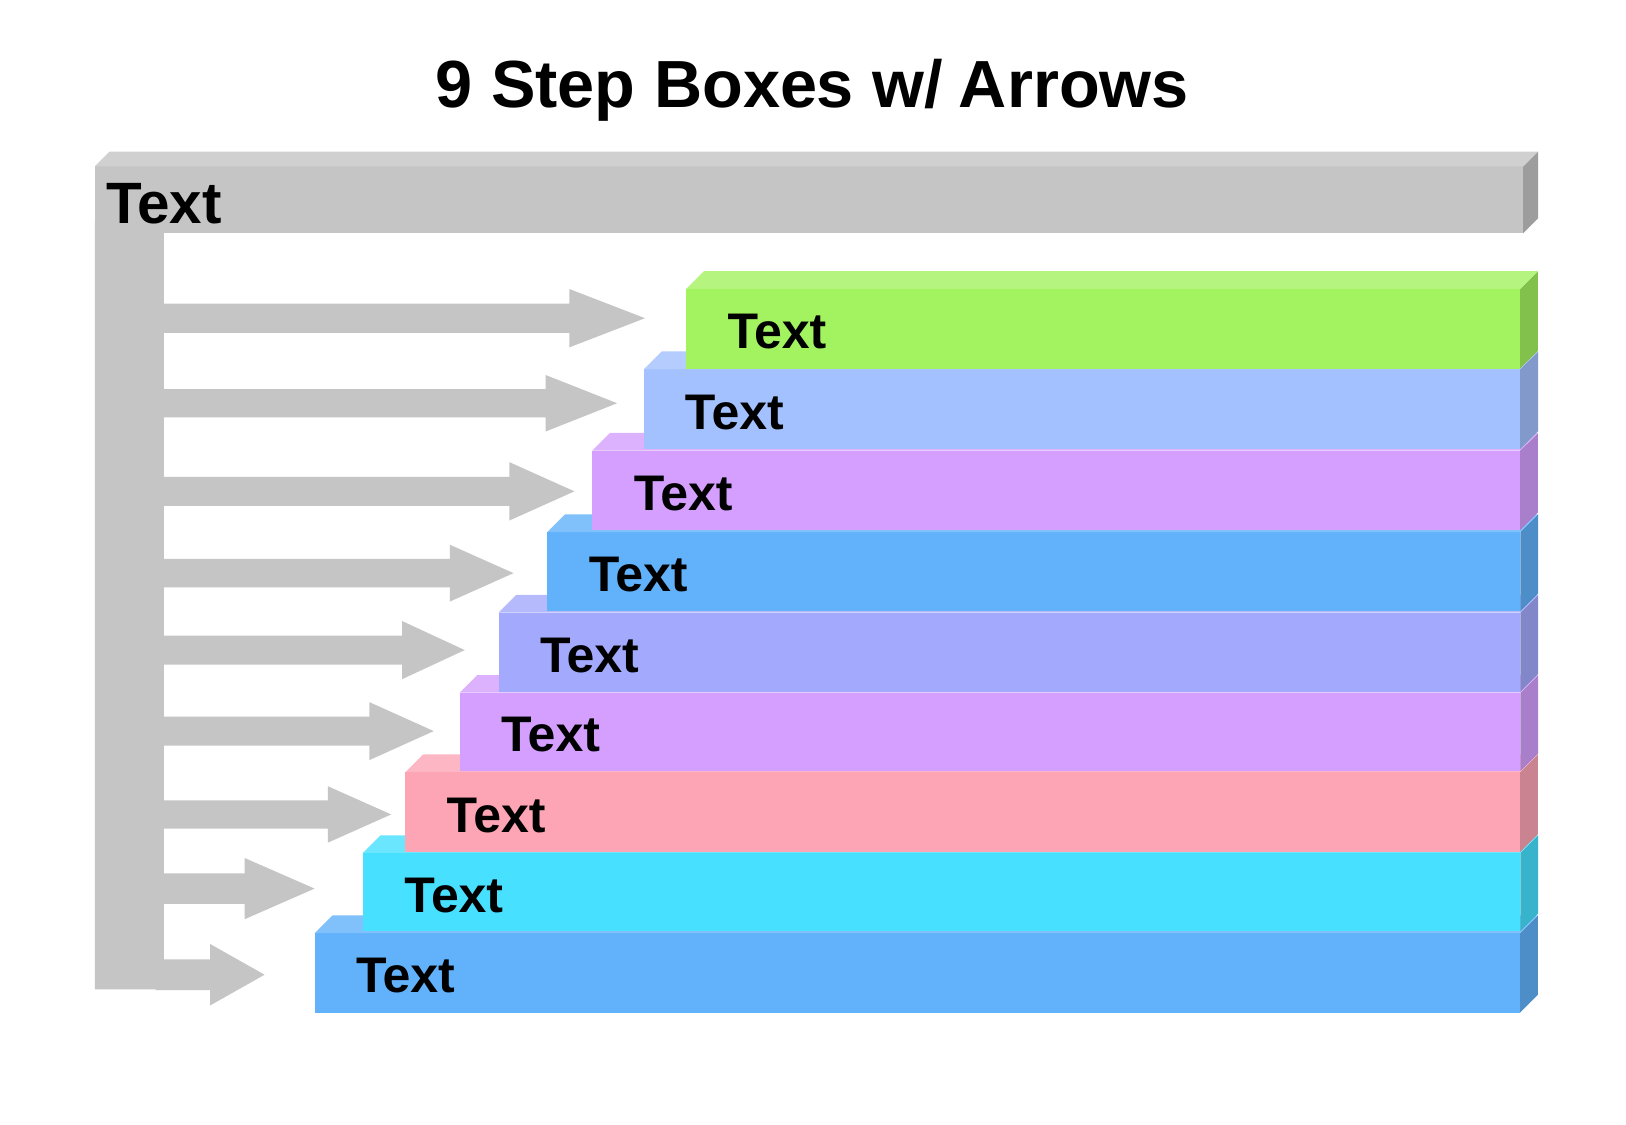

# 9 Step Boxes w/ Arrows
Text

Text

Text

Text

Text

Text

Text

Text

Text

Text